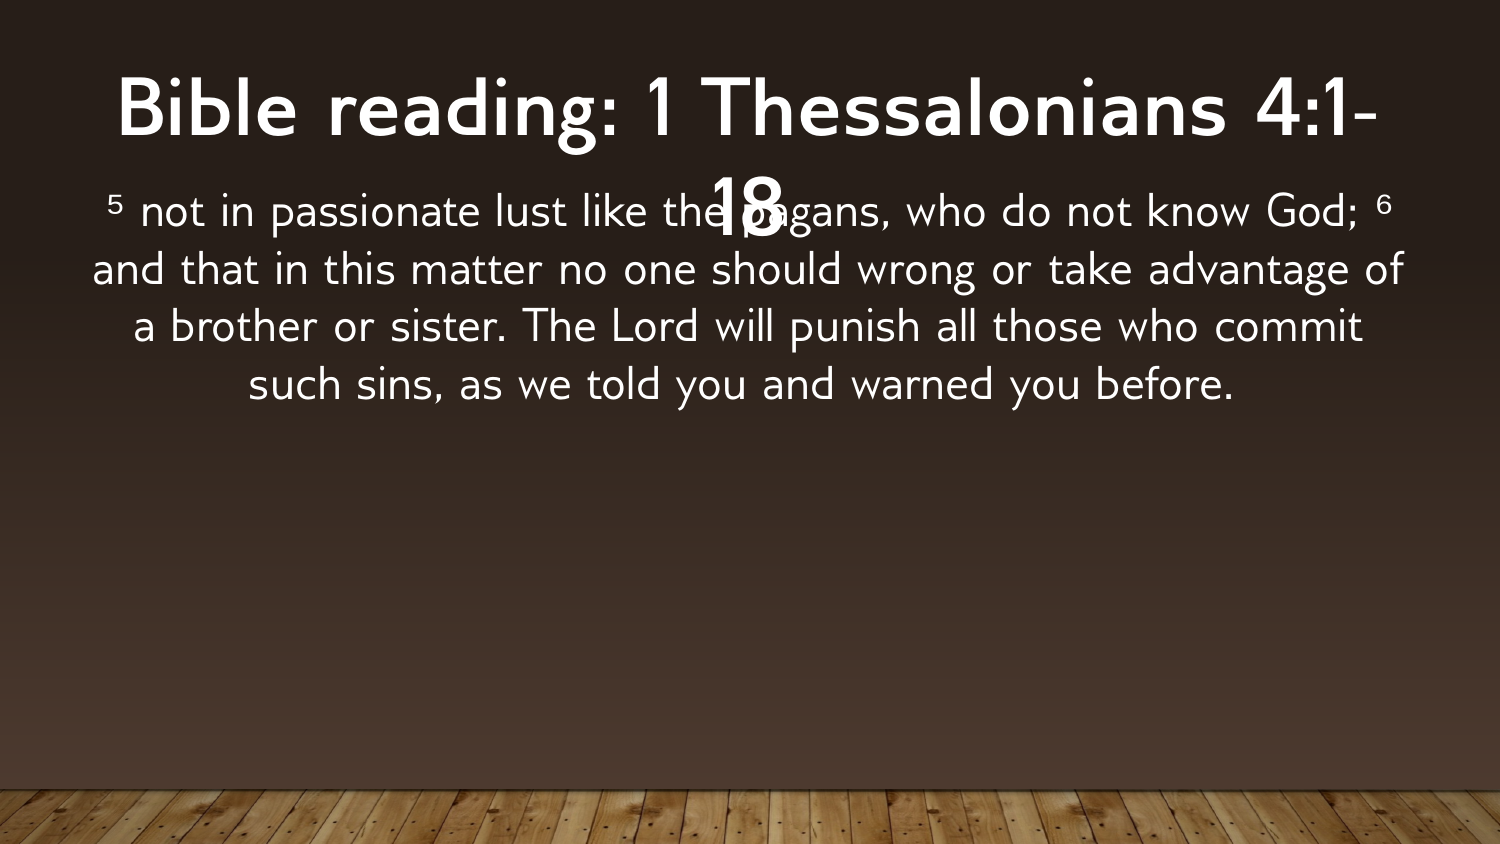

Bible reading: 1 Thessalonians 4:1-18
⁵ not in passionate lust like the pagans, who do not know God; ⁶ and that in this matter no one should wrong or take advantage of a brother or sister. The Lord will punish all those who commit such sins, as we told you and warned you before.